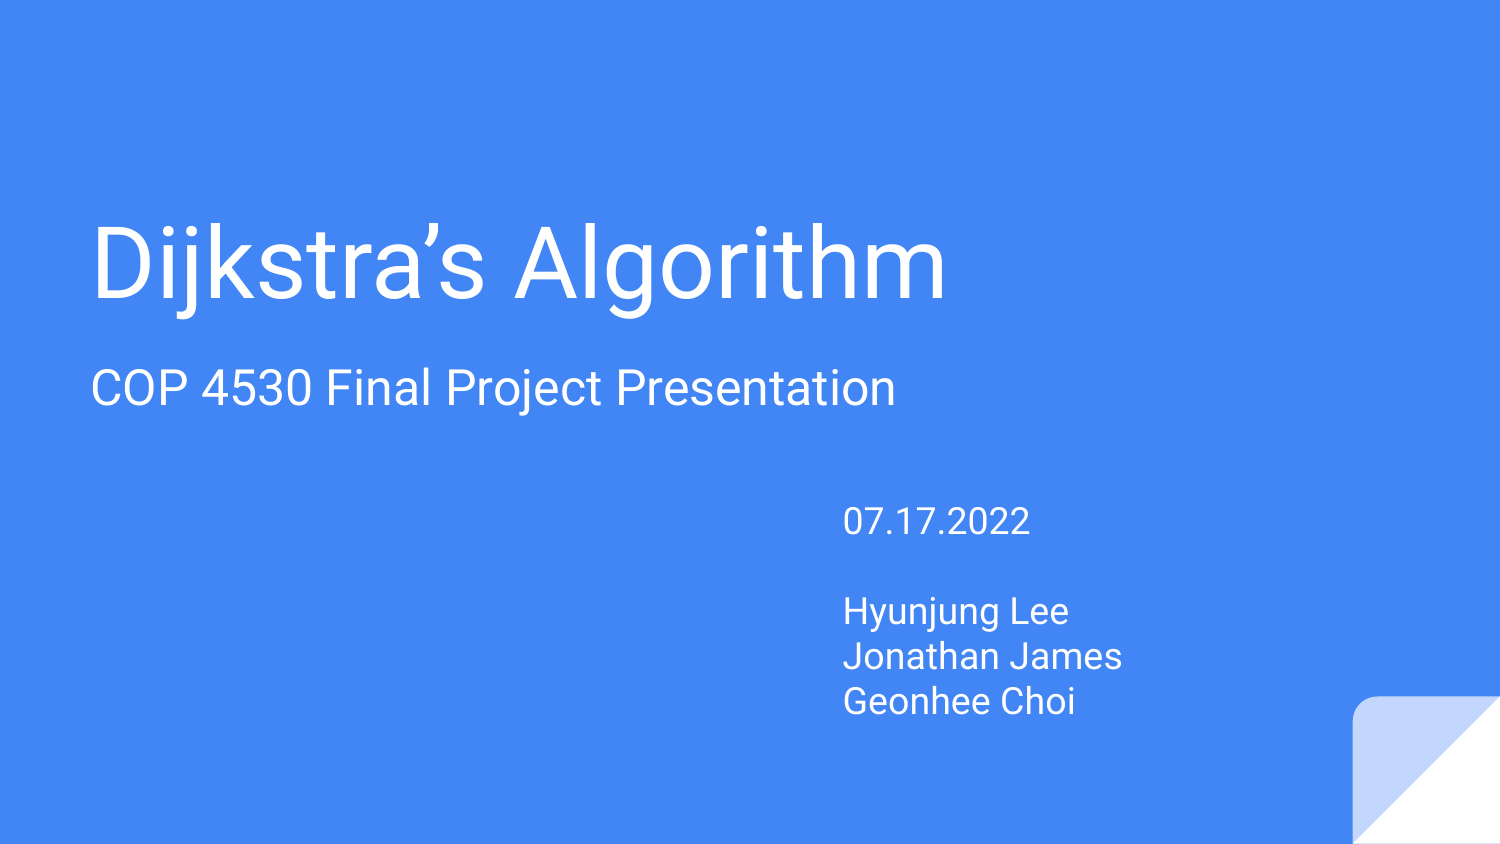

# Dijkstra’s Algorithm
COP 4530 Final Project Presentation

07.17.2022

Hyunjung Lee
Jonathan James
Geonhee Choi